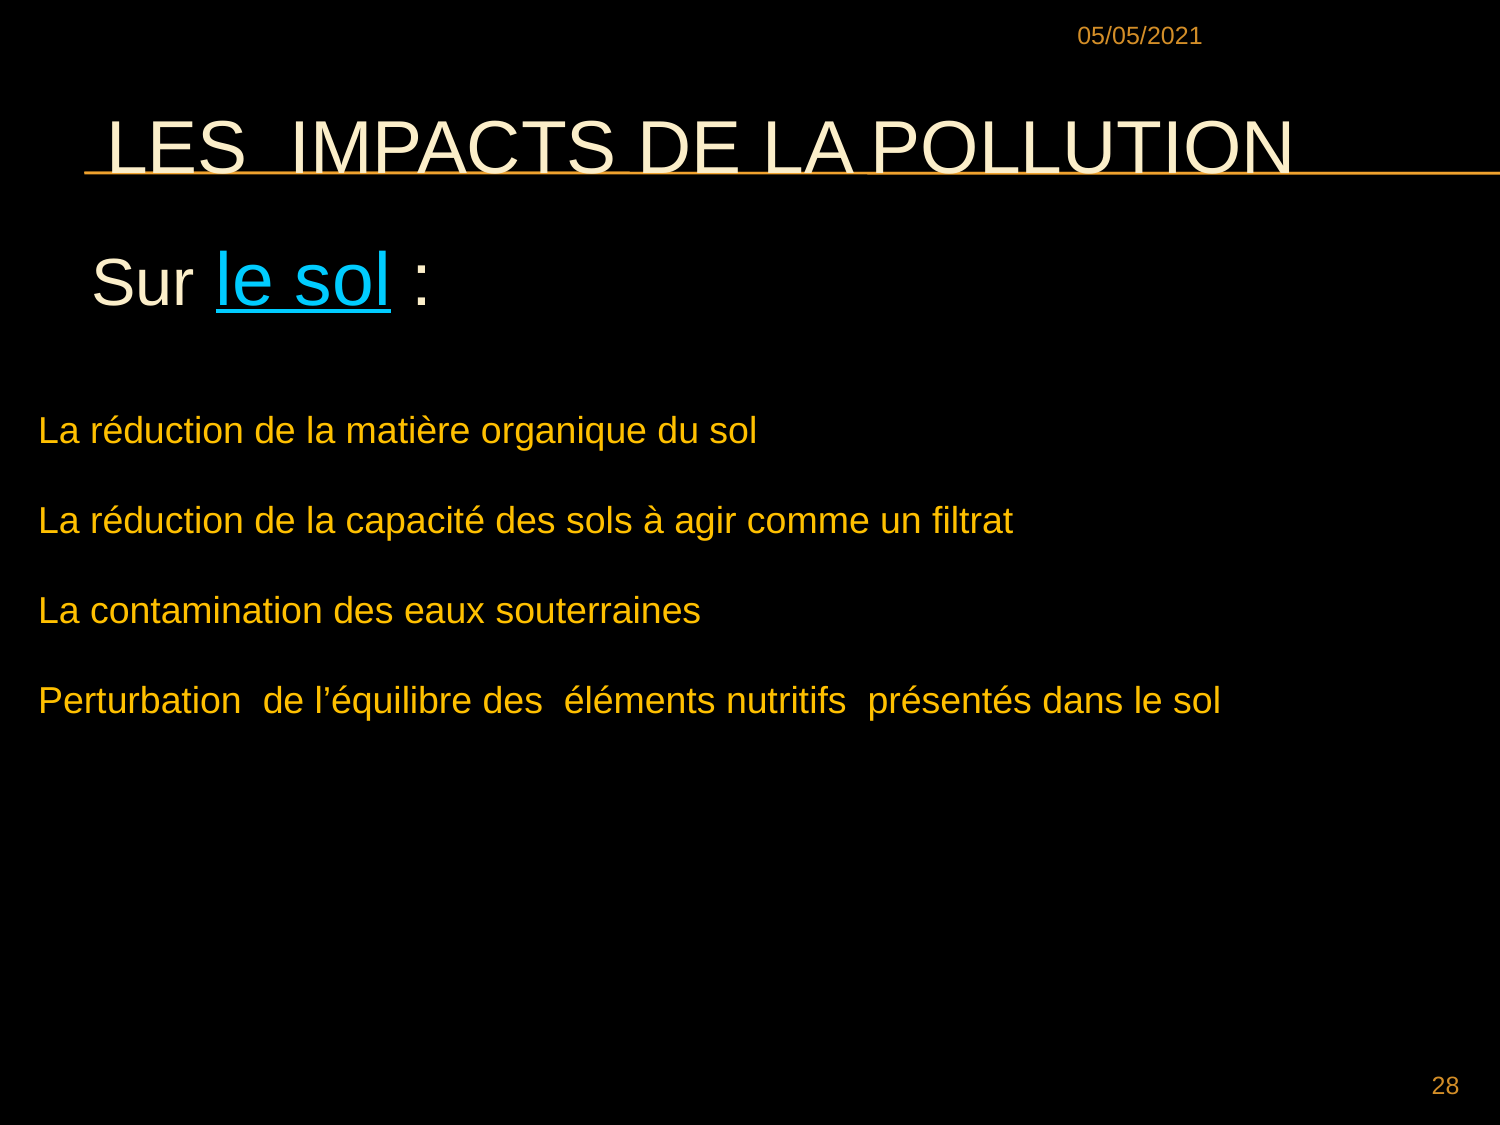

05/05/2021
# Les  impacts de la pollution
  Sur le sol :

La réduction de la matière organique du sol

La réduction de la capacité des sols à agir comme un filtrat

La contamination des eaux souterraines

Perturbation  de l’équilibre des  éléments nutritifs  présentés dans le sol

28